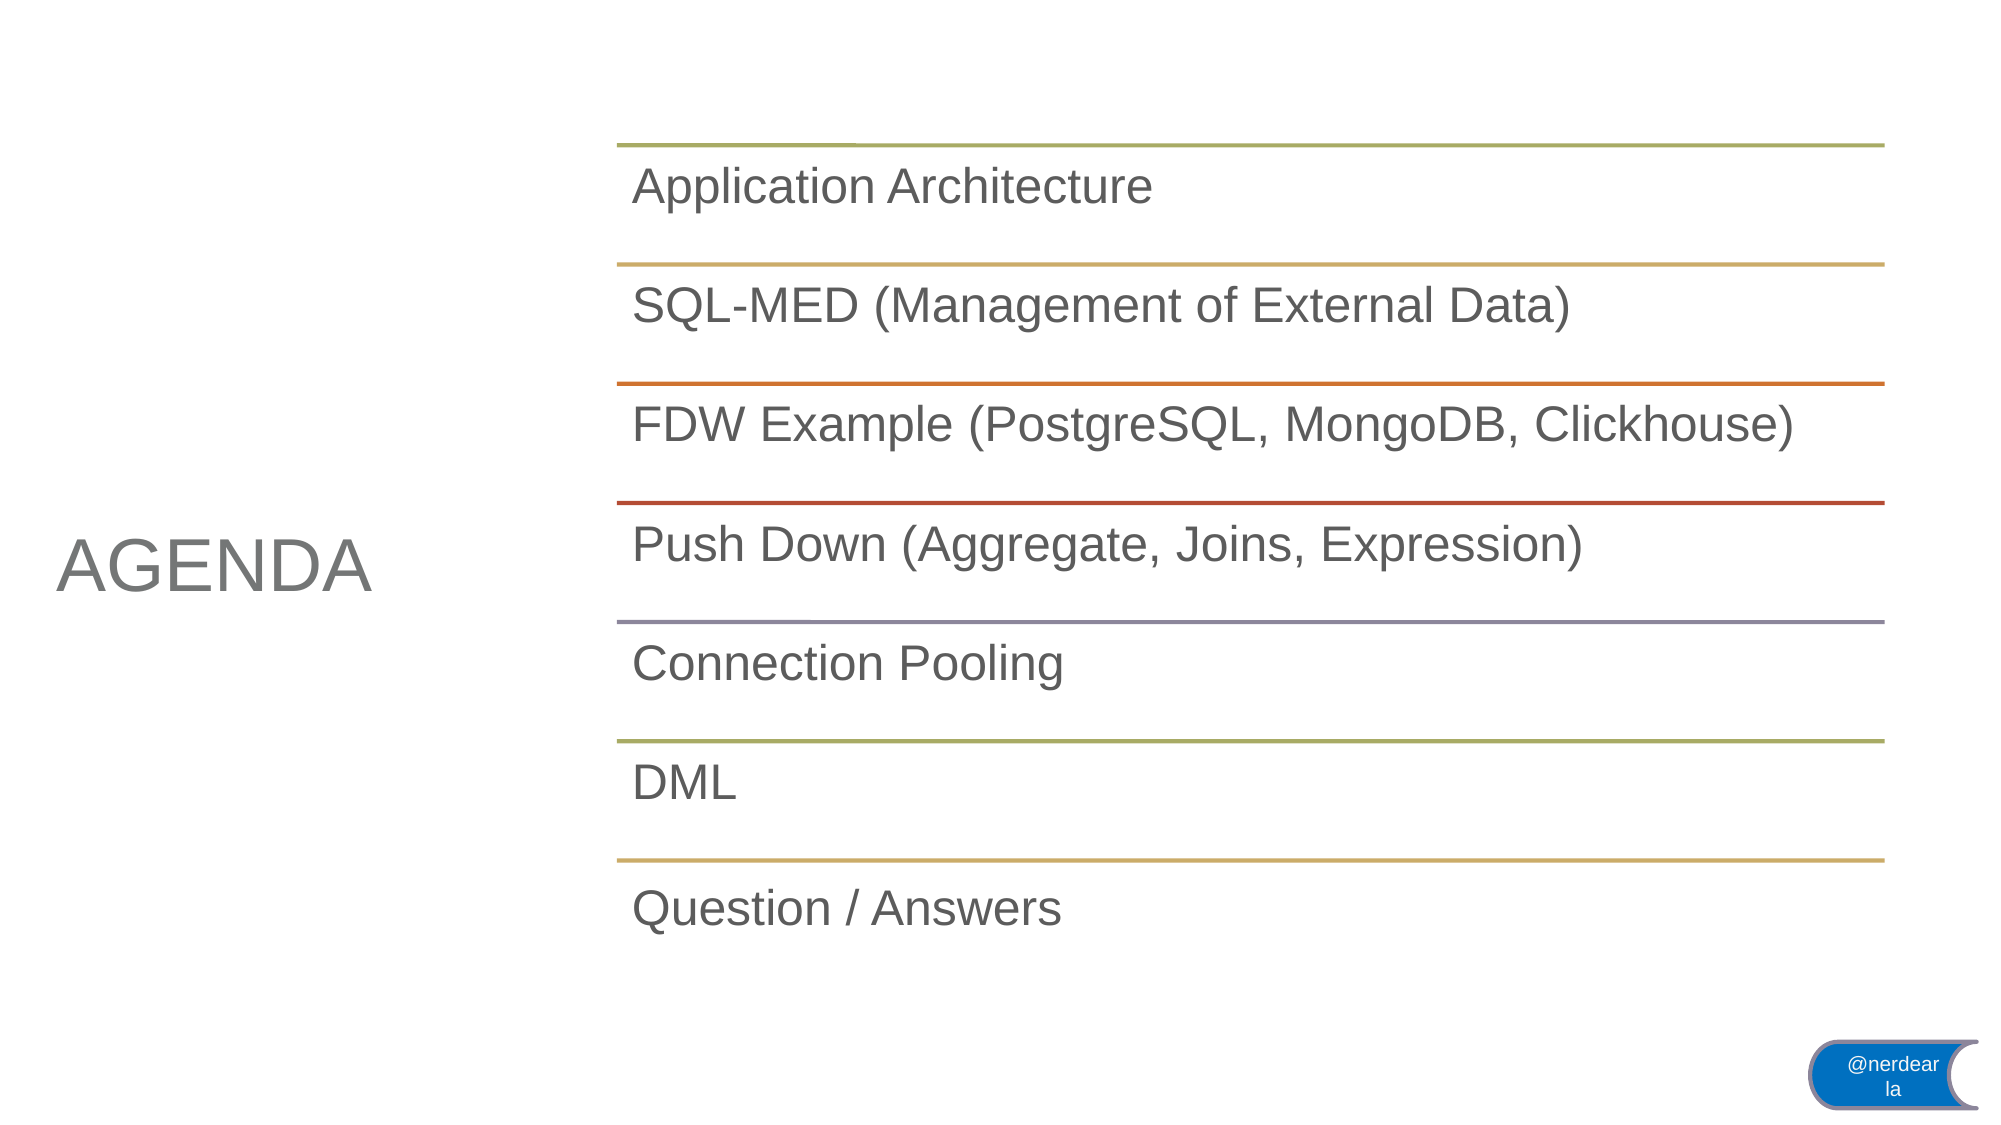

Application Architecture
SQL-MED (Management of External Data)
FDW Example (PostgreSQL, MongoDB, Clickhouse)
Push Down (Aggregate, Joins, Expression)
Connection Pooling
DML
Question / Answers
# Agenda